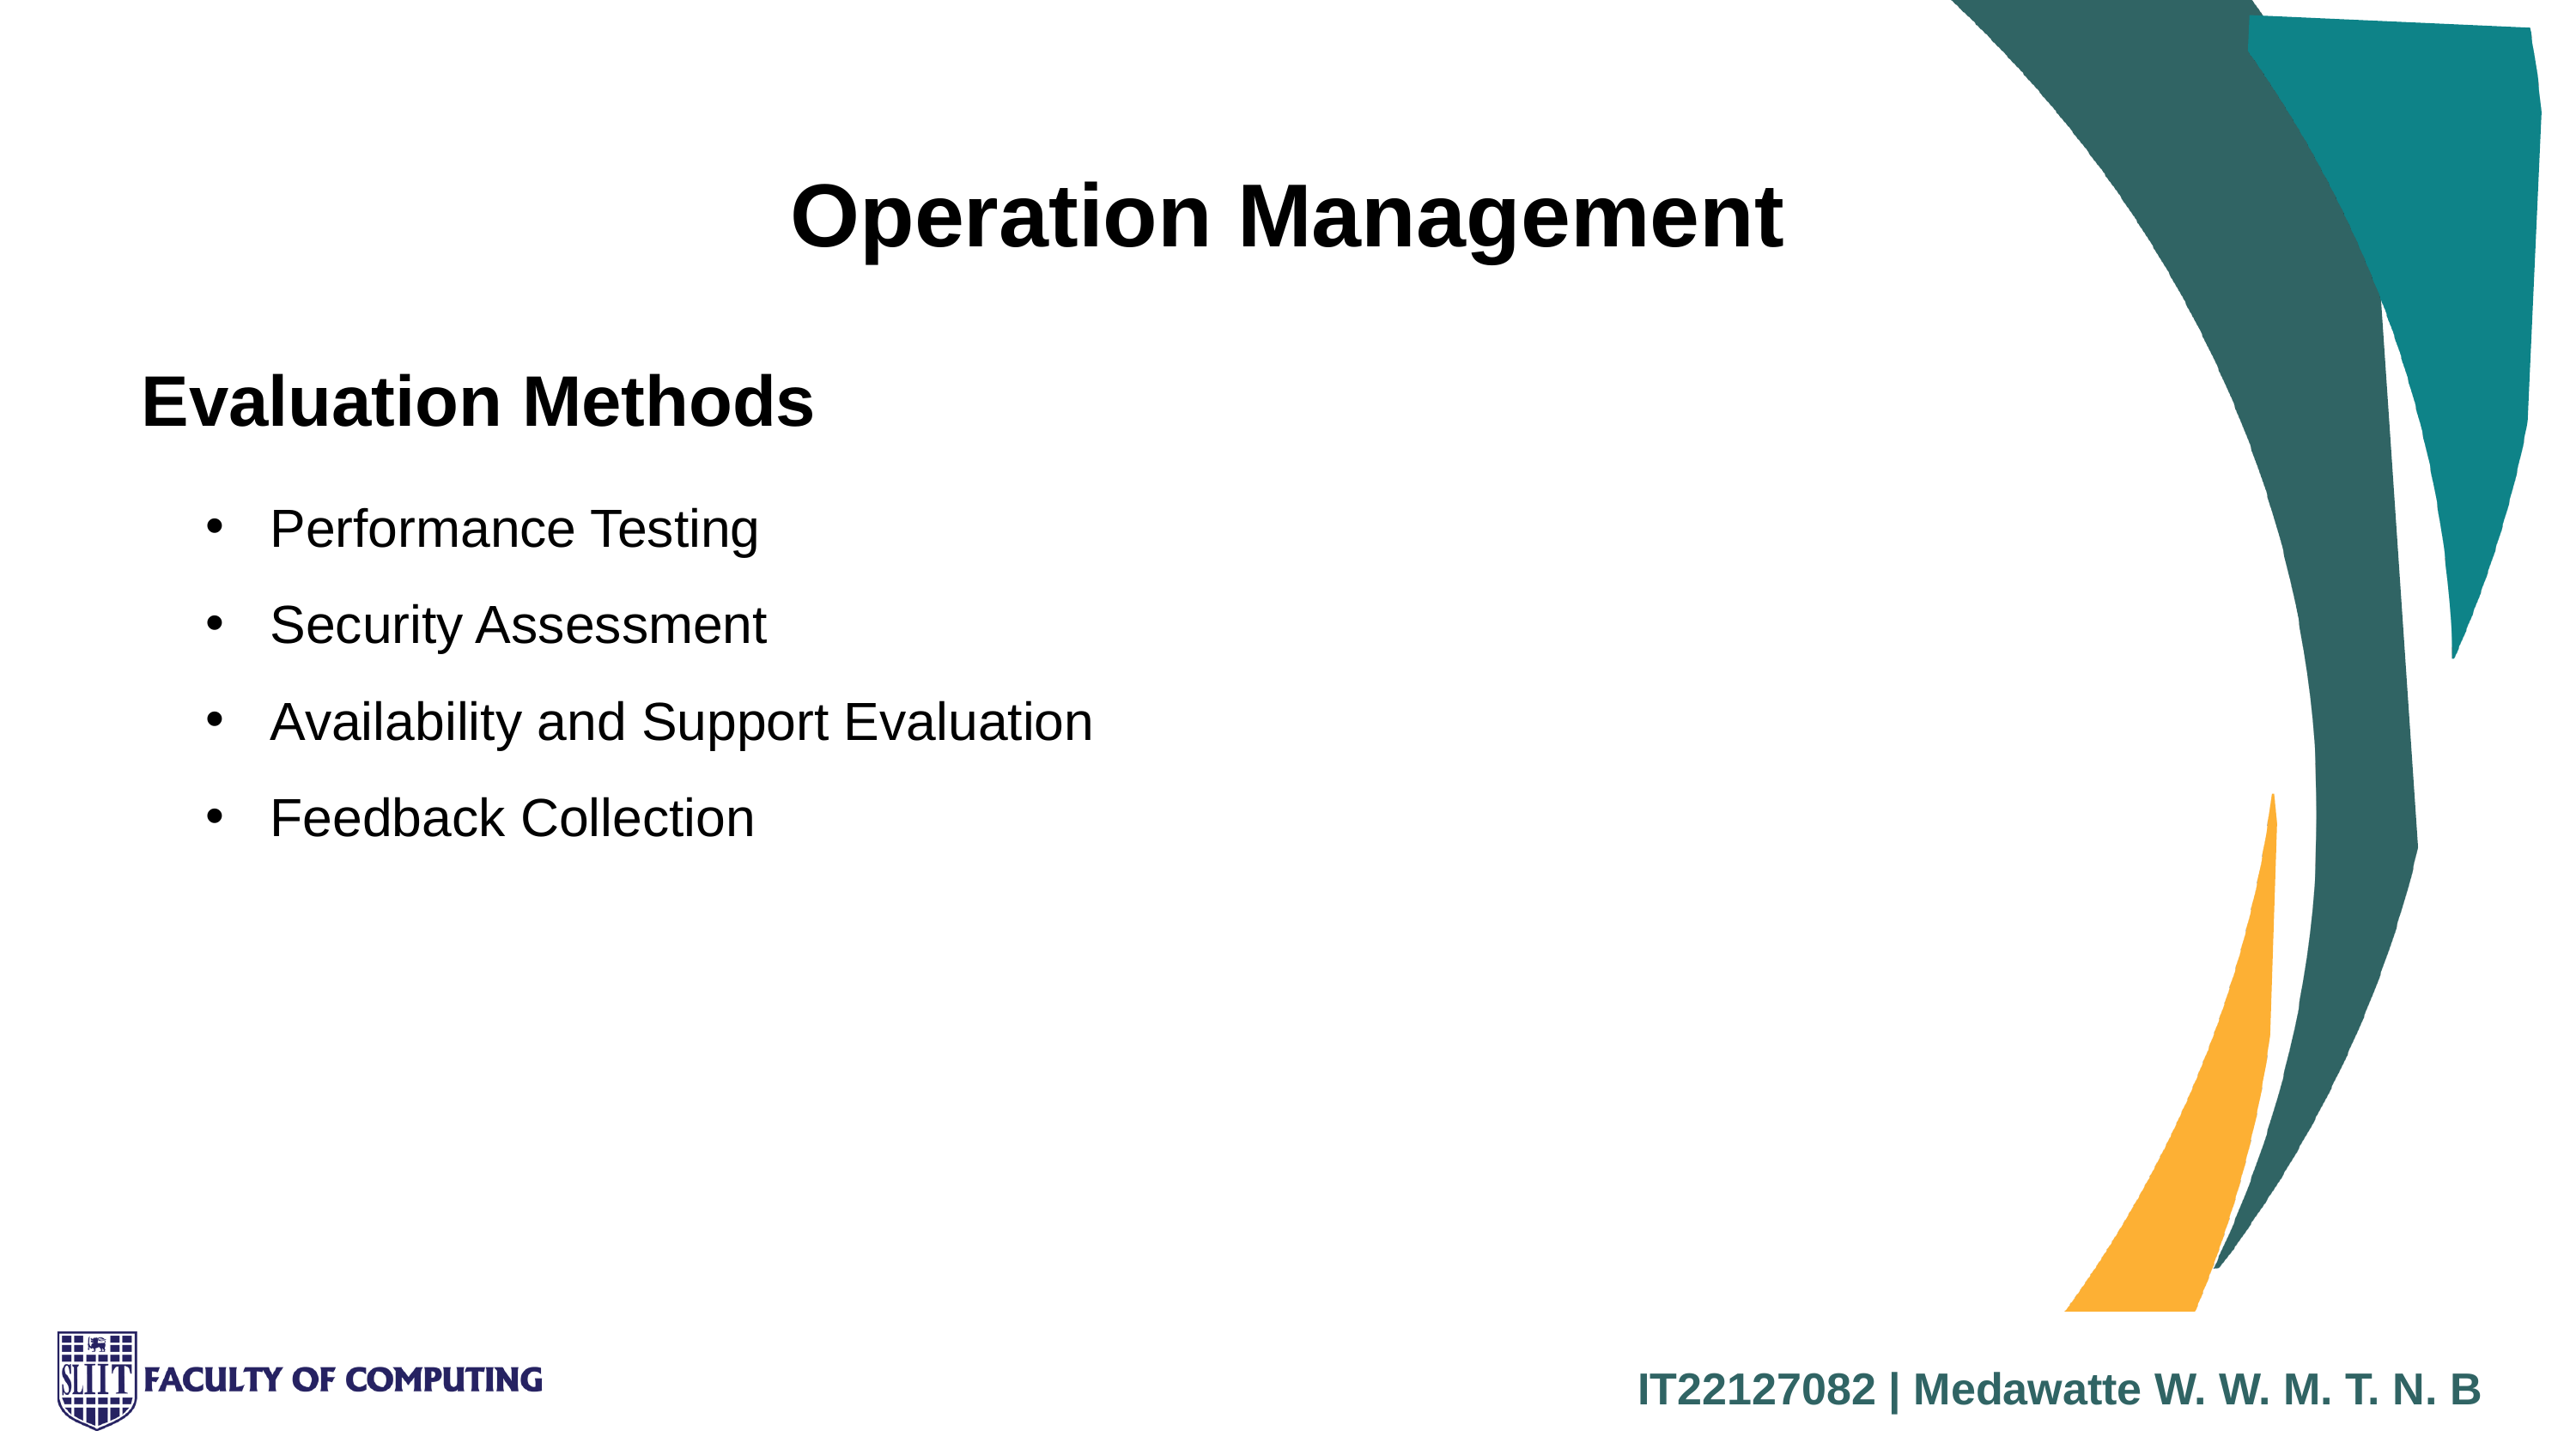

Operation Management
Evaluation Methods
Performance Testing
Security Assessment
Availability and Support Evaluation
Feedback Collection

IT22127082 | Medawatte W. W. M. T. N. B